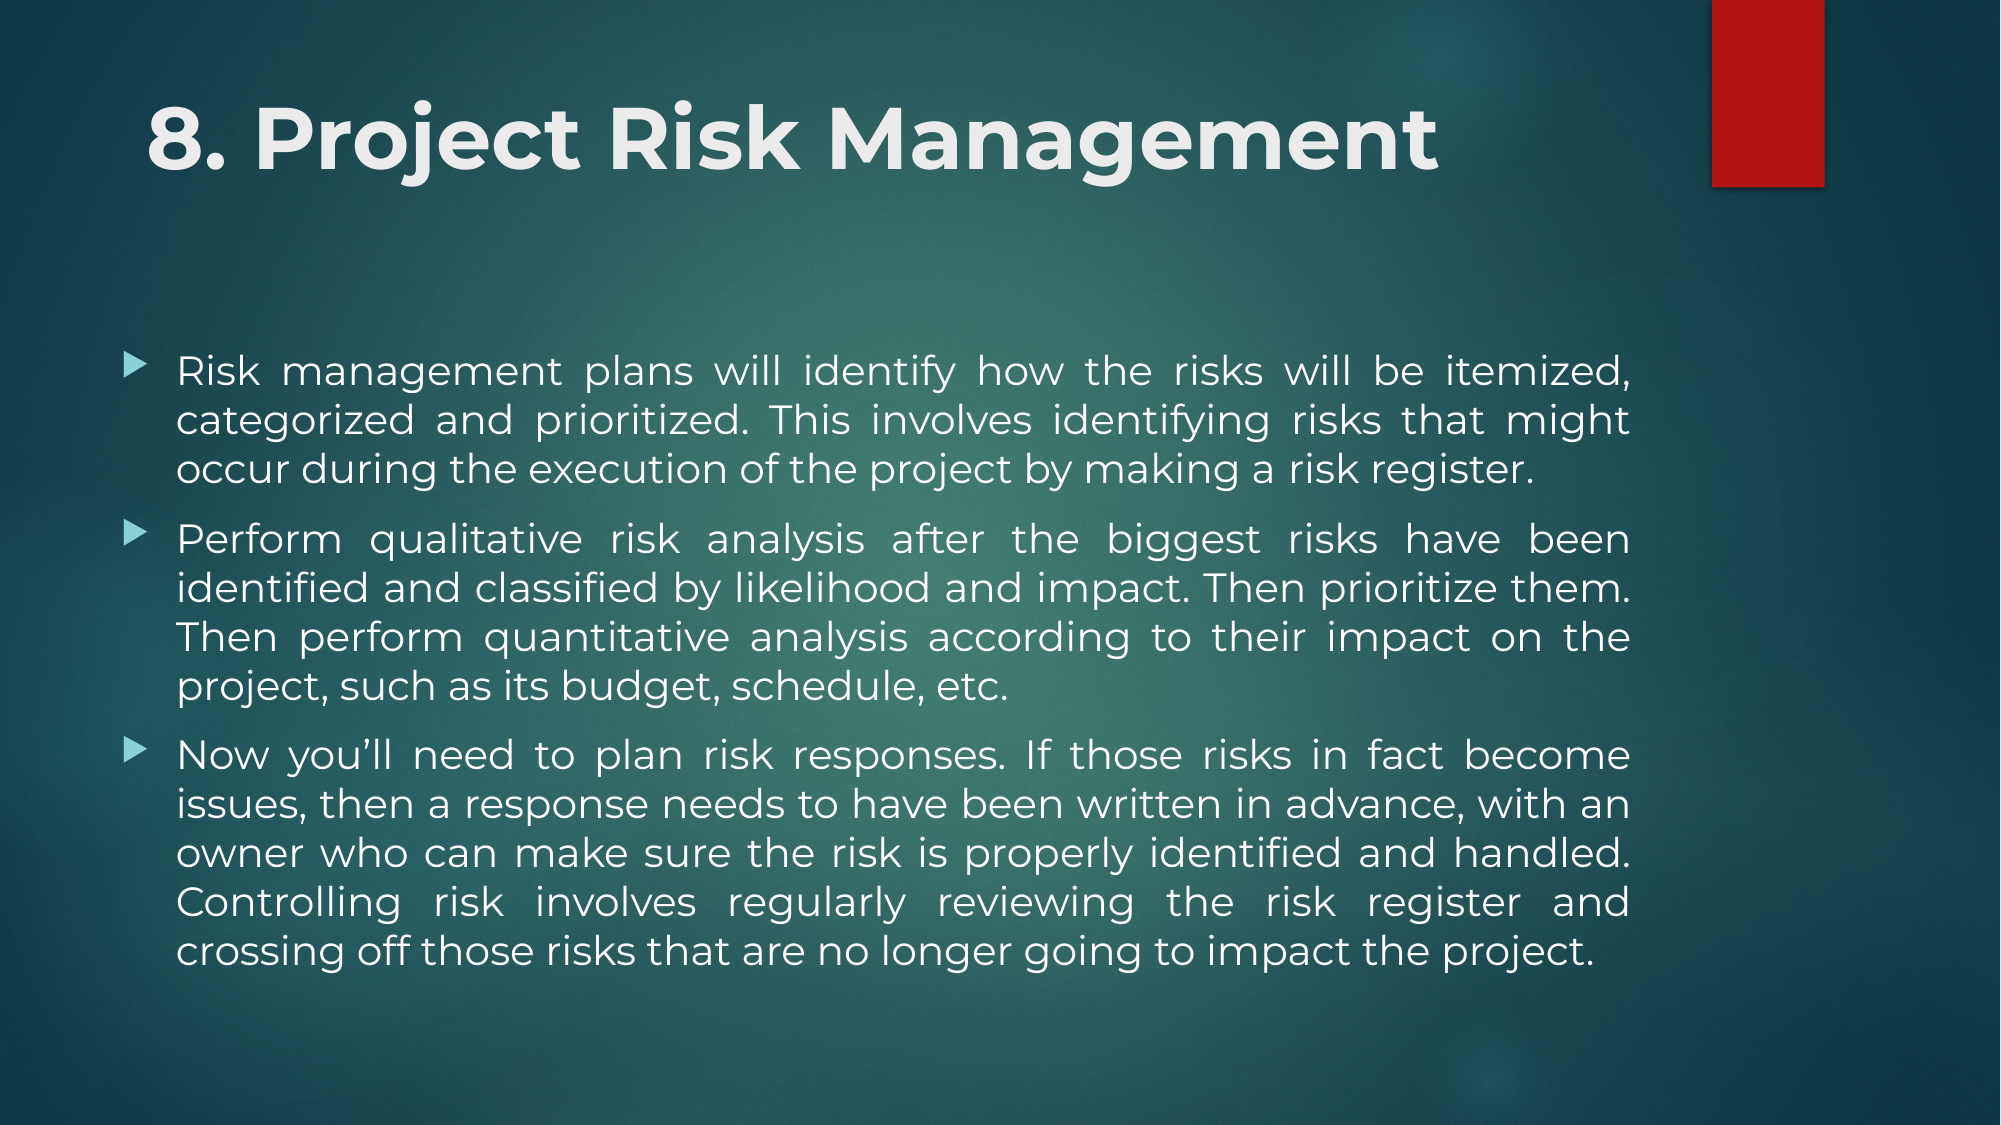

# 8. Project Risk Management
Risk management plans will identify how the risks will be itemized, categorized and prioritized. This involves identifying risks that might occur during the execution of the project by making a risk register.
Perform qualitative risk analysis after the biggest risks have been identified and classified by likelihood and impact. Then prioritize them. Then perform quantitative analysis according to their impact on the project, such as its budget, schedule, etc.
Now you’ll need to plan risk responses. If those risks in fact become issues, then a response needs to have been written in advance, with an owner who can make sure the risk is properly identified and handled. Controlling risk involves regularly reviewing the risk register and crossing off those risks that are no longer going to impact the project.